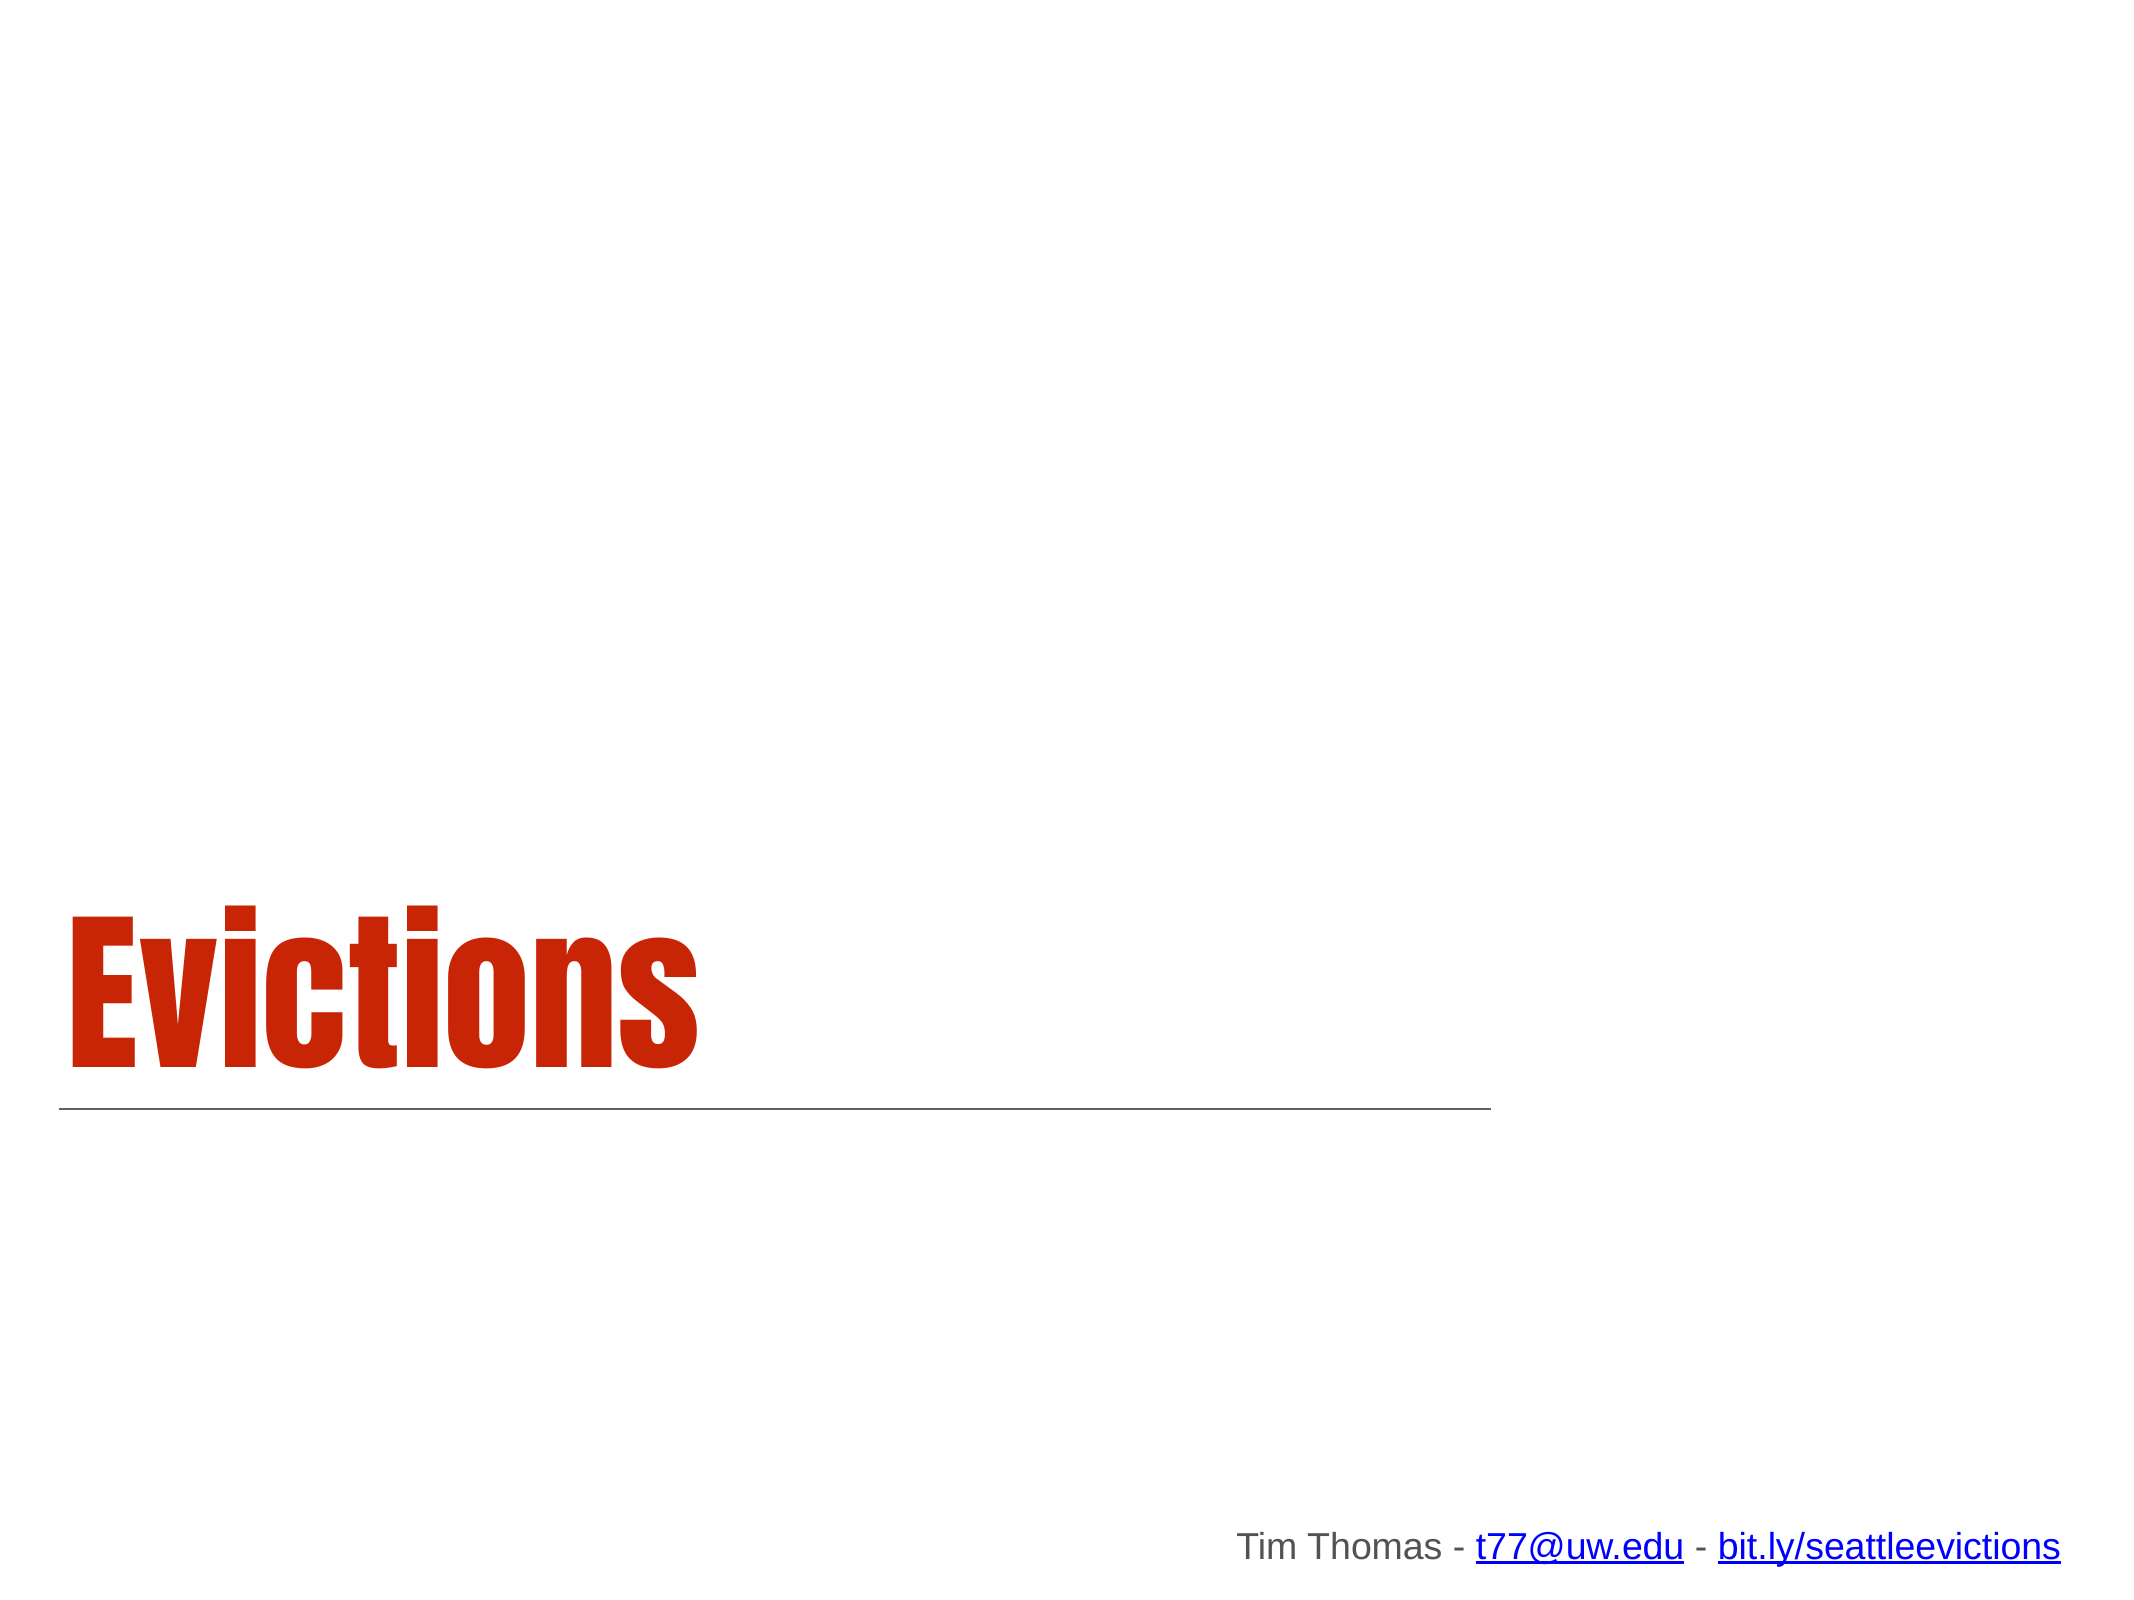

25
# Evictions
Tim Thomas - t77@uw.edu - bit.ly/seattleevictions